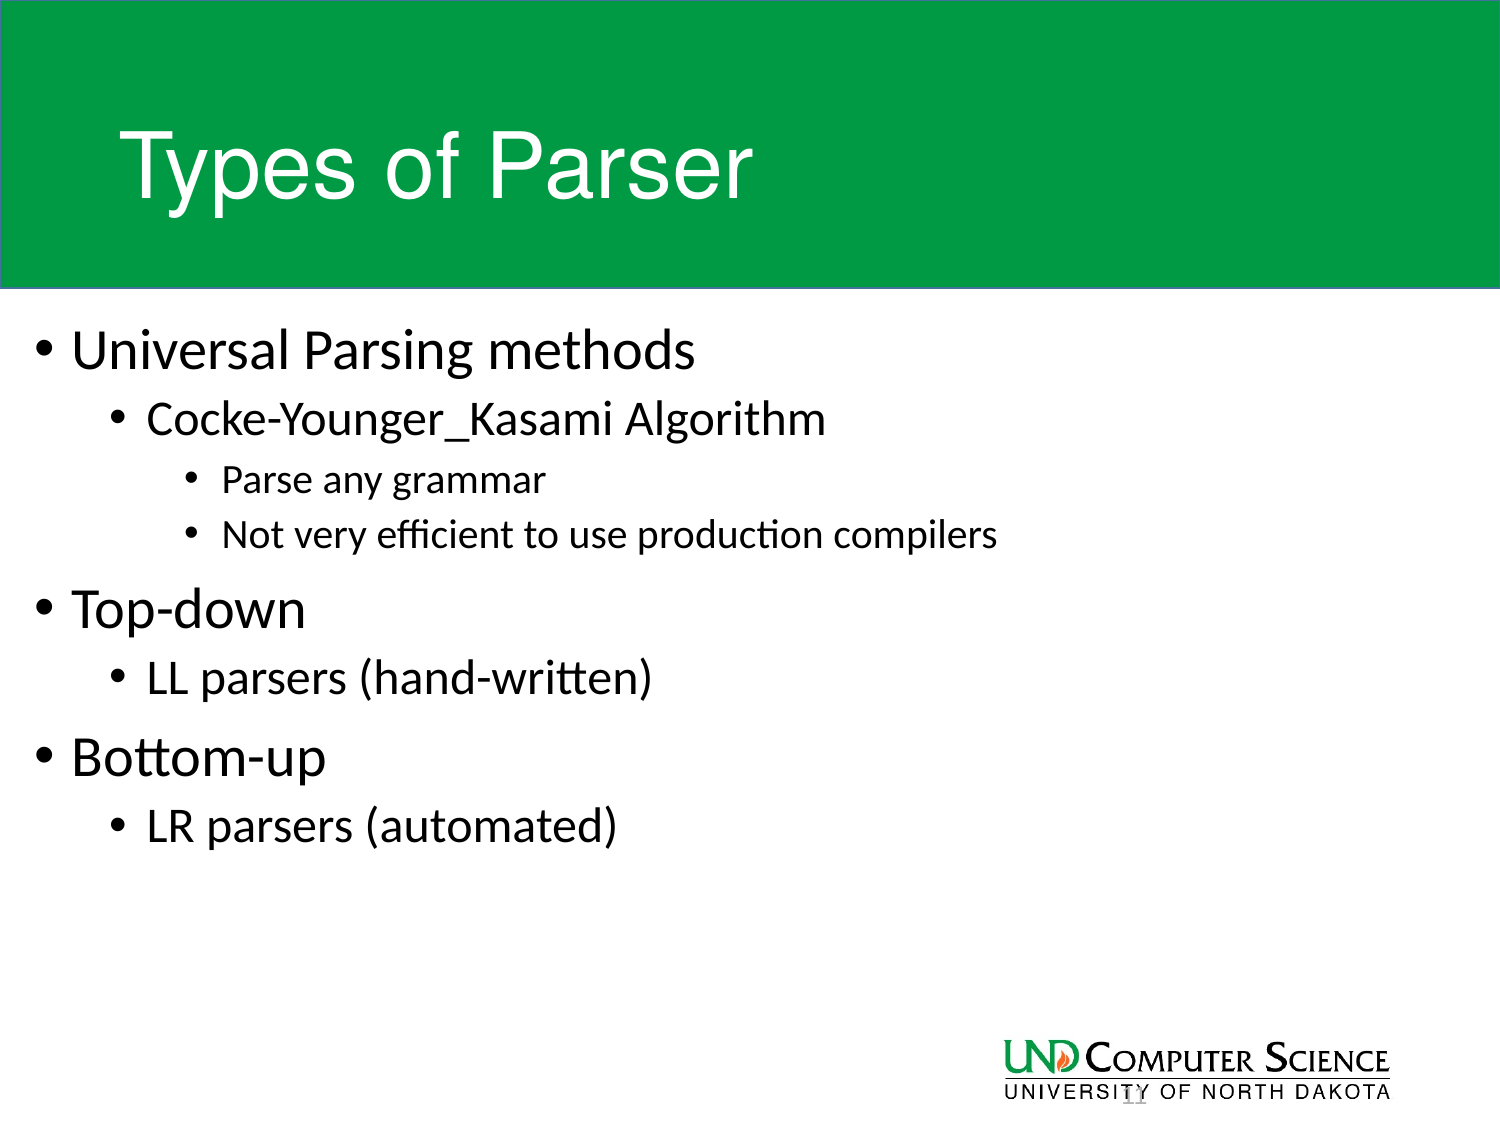

# Types of Parser
Universal Parsing methods
Cocke-Younger_Kasami Algorithm
Parse any grammar
Not very efficient to use production compilers
Top-down
LL parsers (hand-written)
Bottom-up
LR parsers (automated)
11